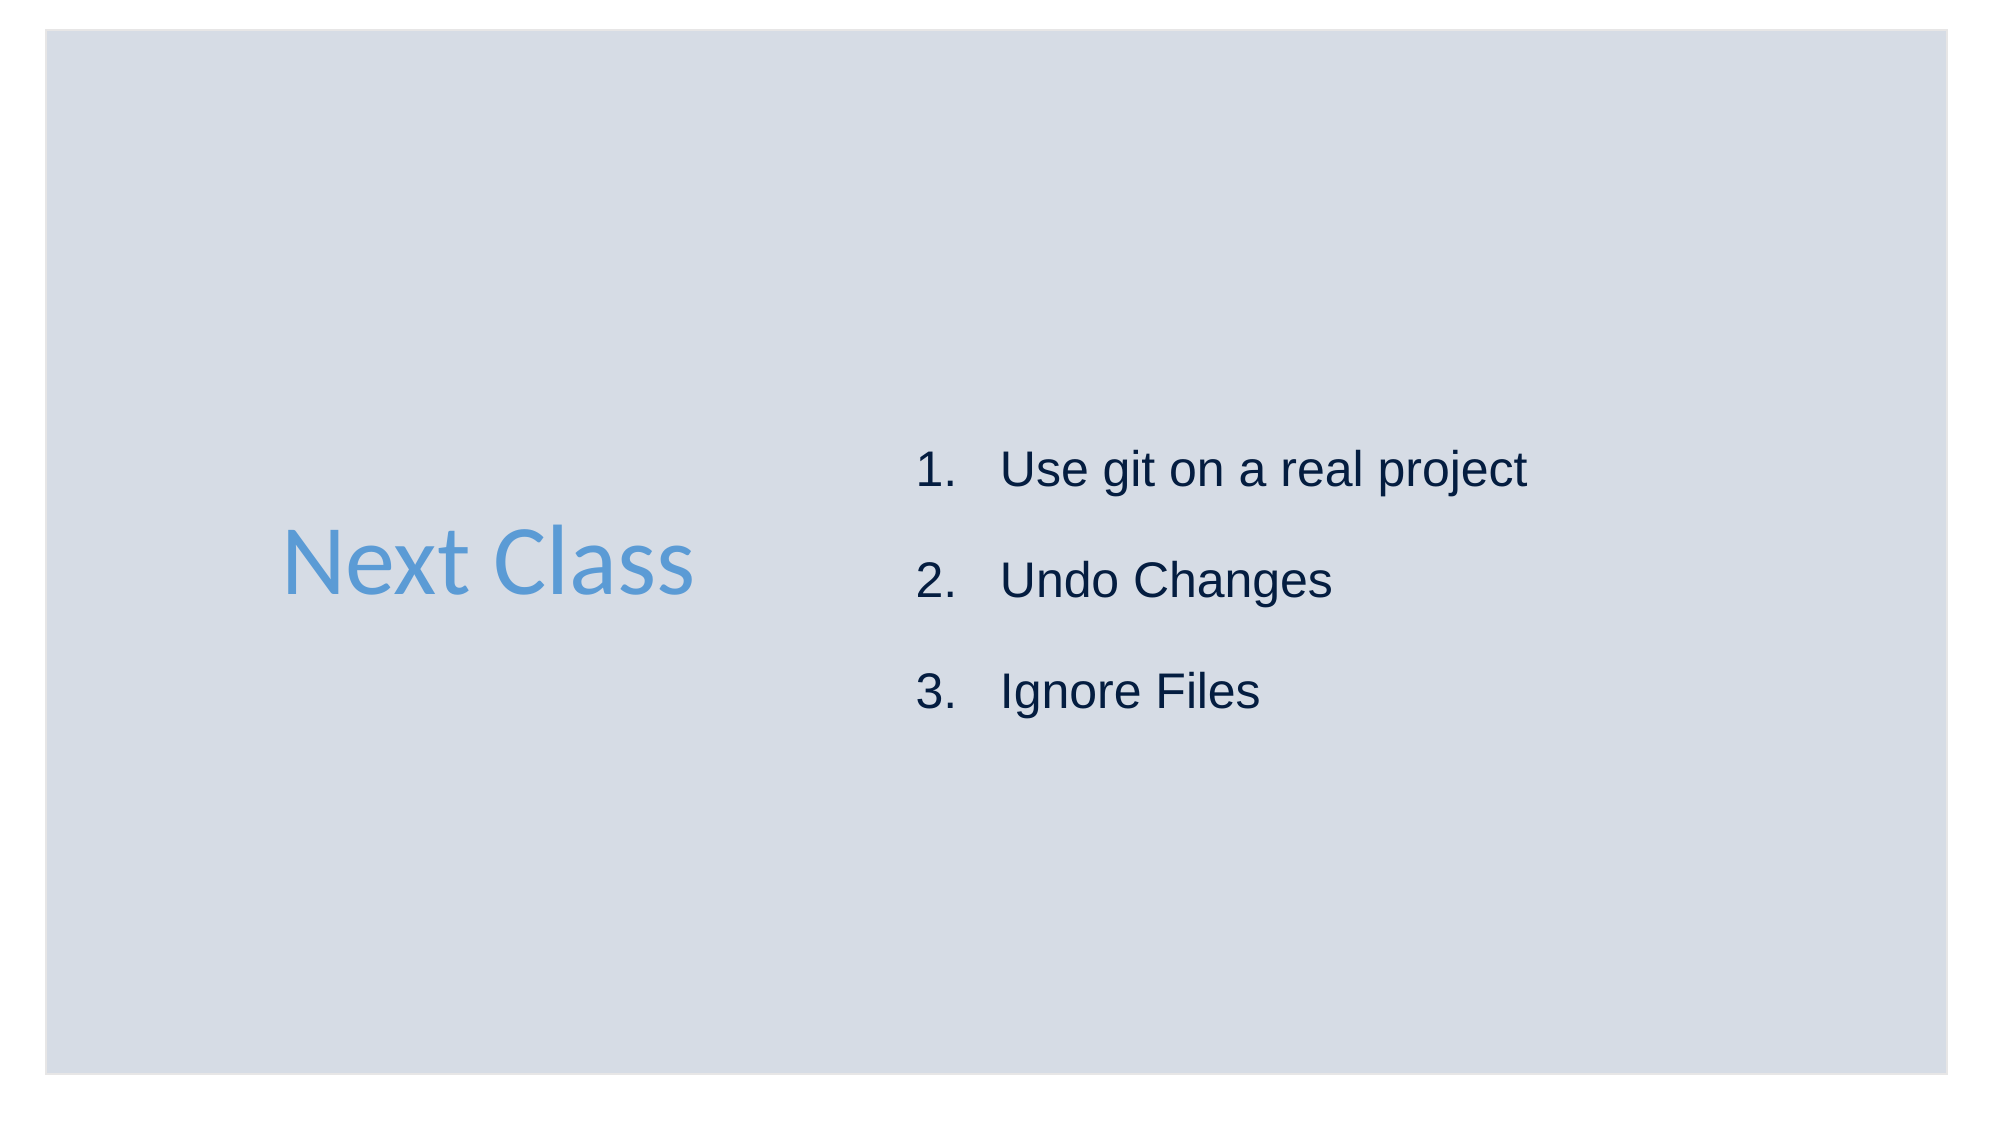

# Next Class
Use git on a real project
Undo Changes
Ignore Files